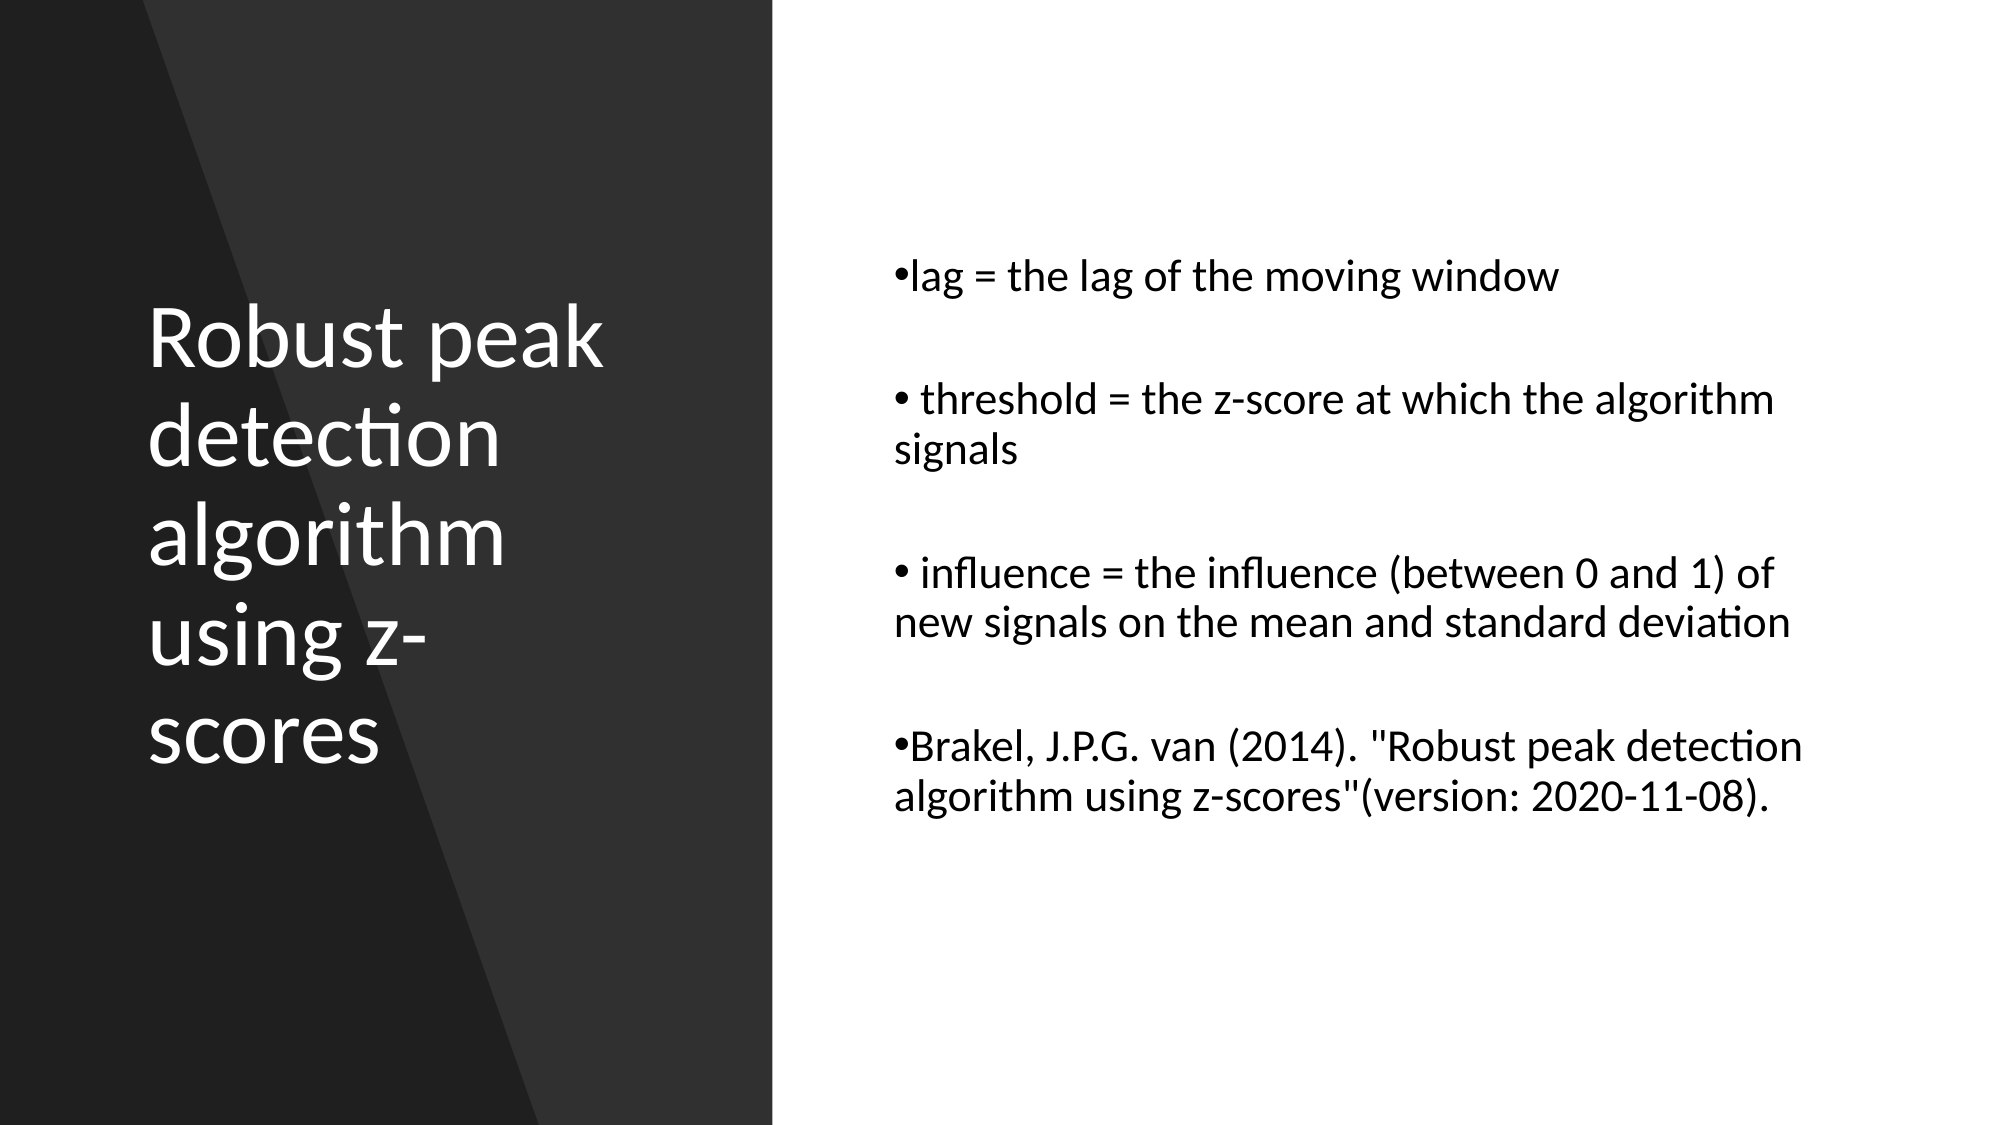

# Robust peak detection algorithm using z-scores
lag = the lag of the moving window

 threshold = the z-score at which the algorithm signals

 influence = the influence (between 0 and 1) of new signals on the mean and standard deviation

Brakel, J.P.G. van (2014). "Robust peak detection algorithm using z-scores"(version: 2020-11-08).